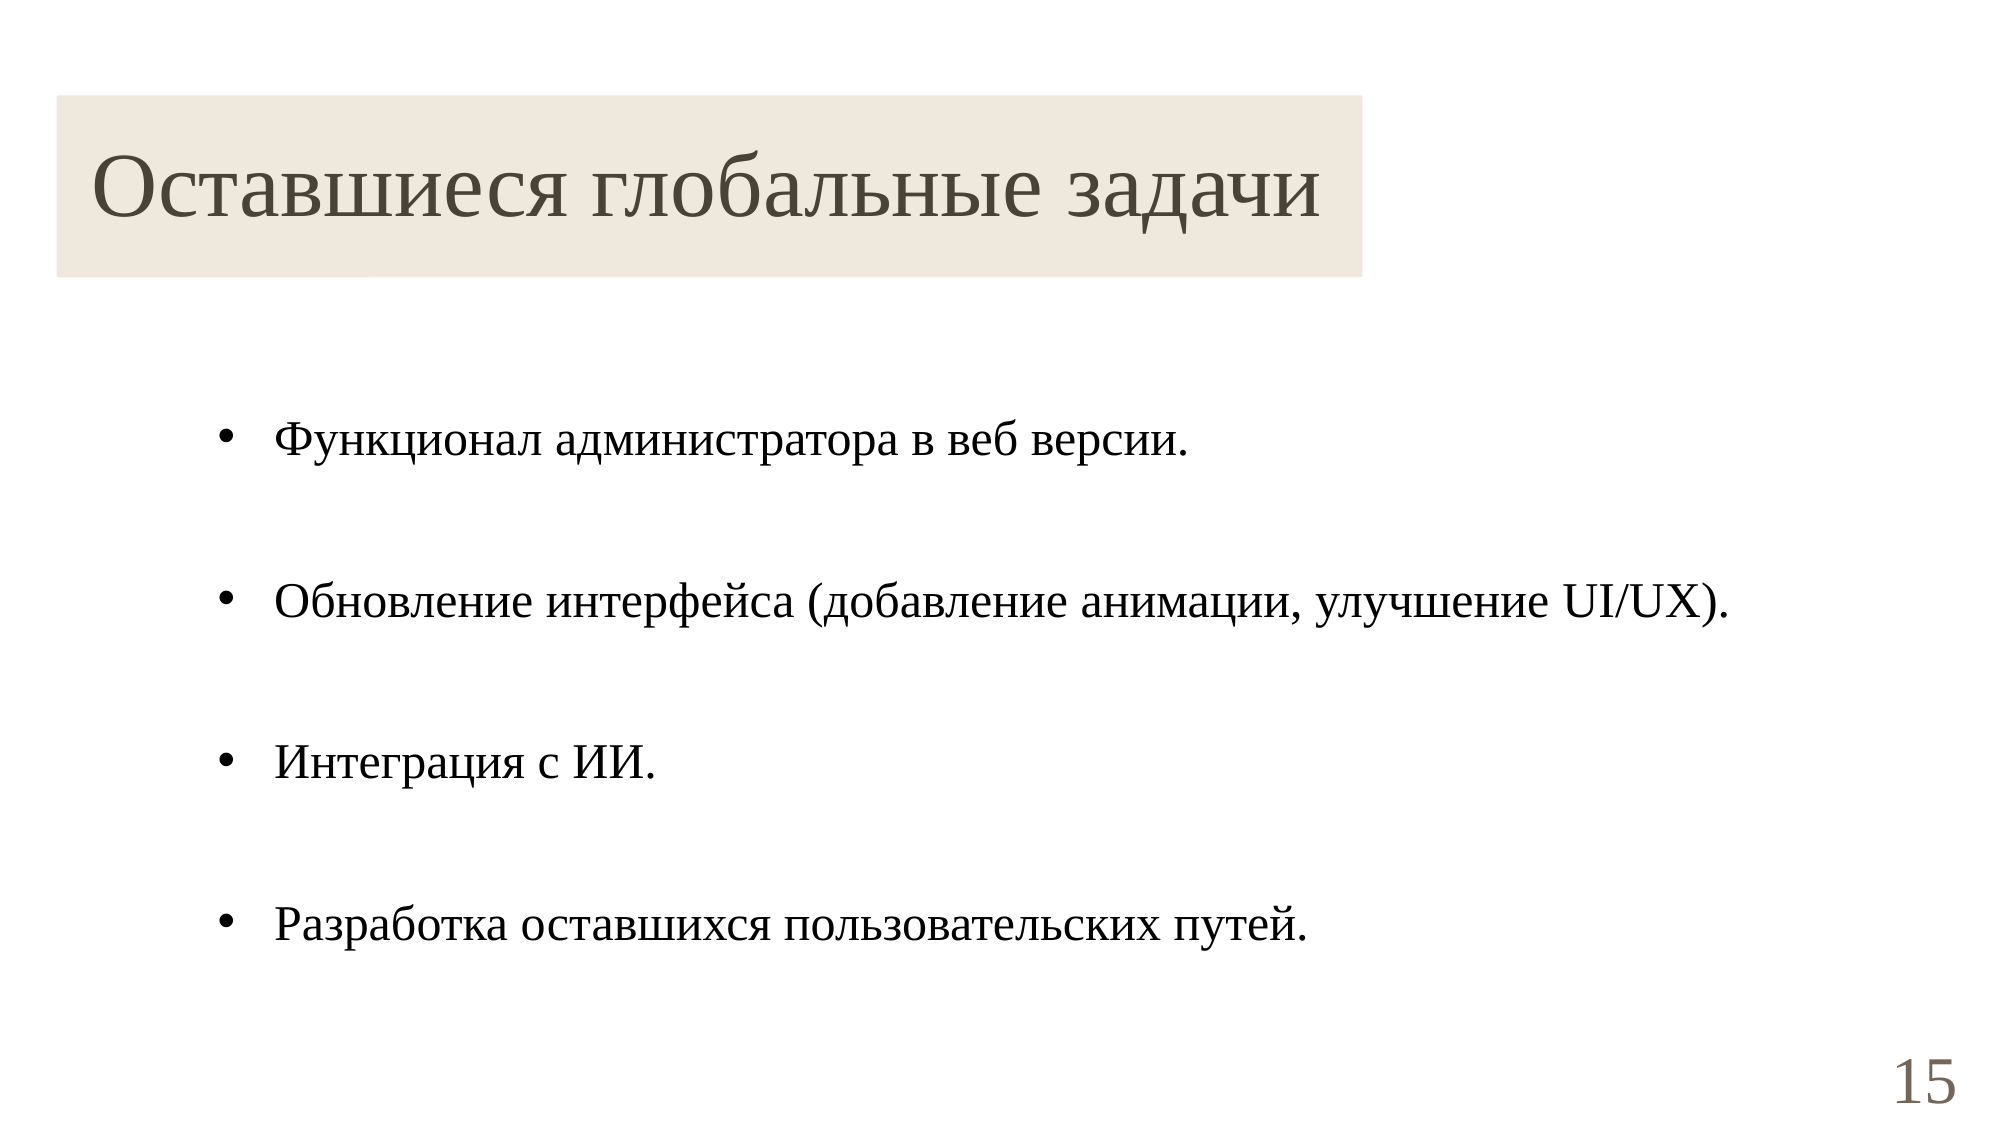

# Оставшиеся глобальные задачи

Функционал администратора в веб версии.

Обновление интерфейса (добавление анимации, улучшение UI/UX).

Интеграция с ИИ.

Разработка оставшихся пользовательских путей.

15